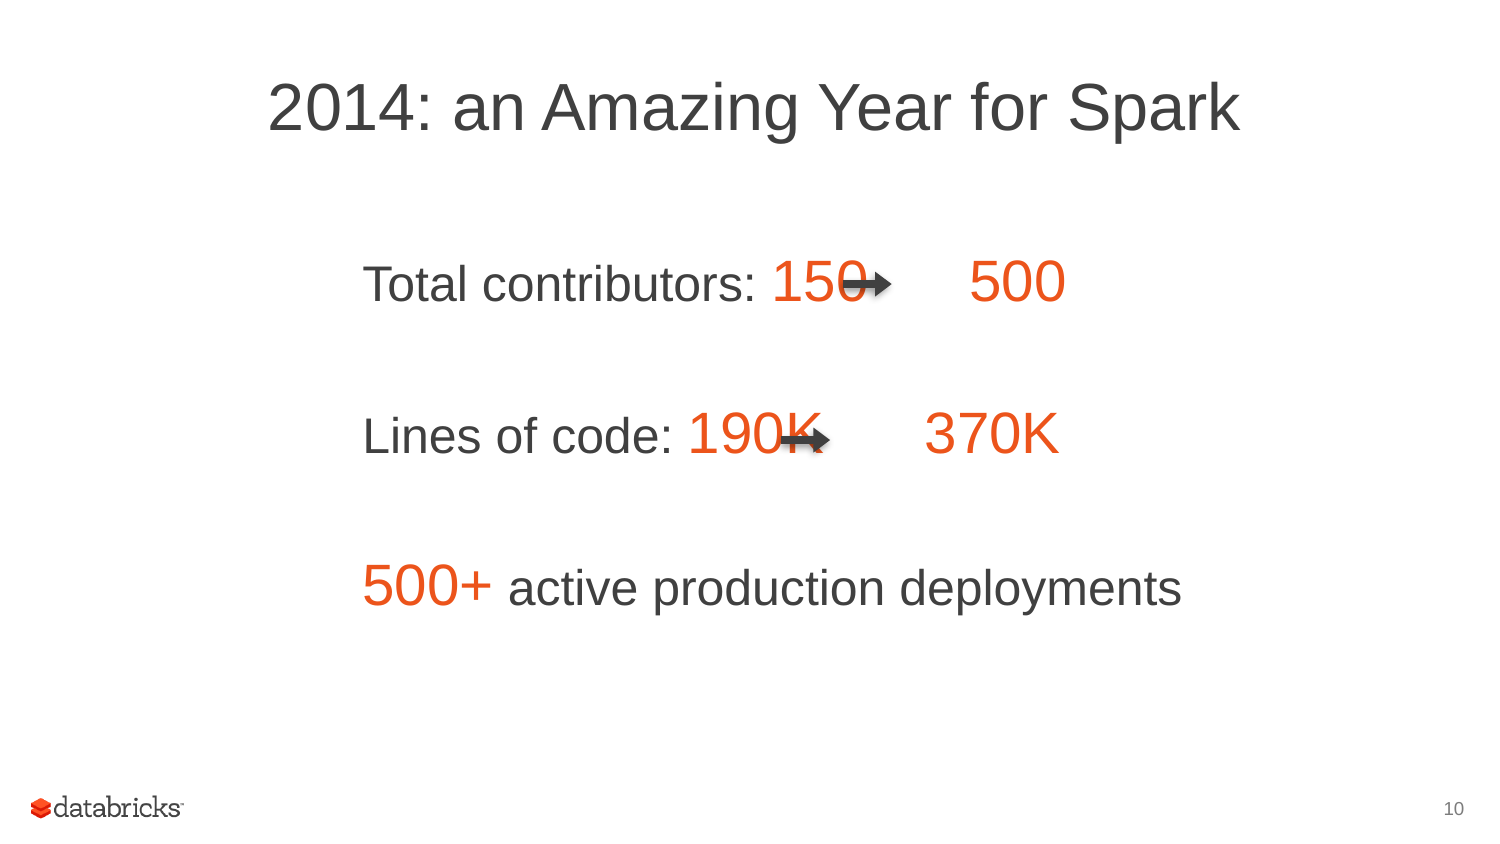

# 2014: an Amazing Year for Spark
Total contributors: 150 =>  500

Lines of code: 190K =>  370K

500+ active production deployments
10